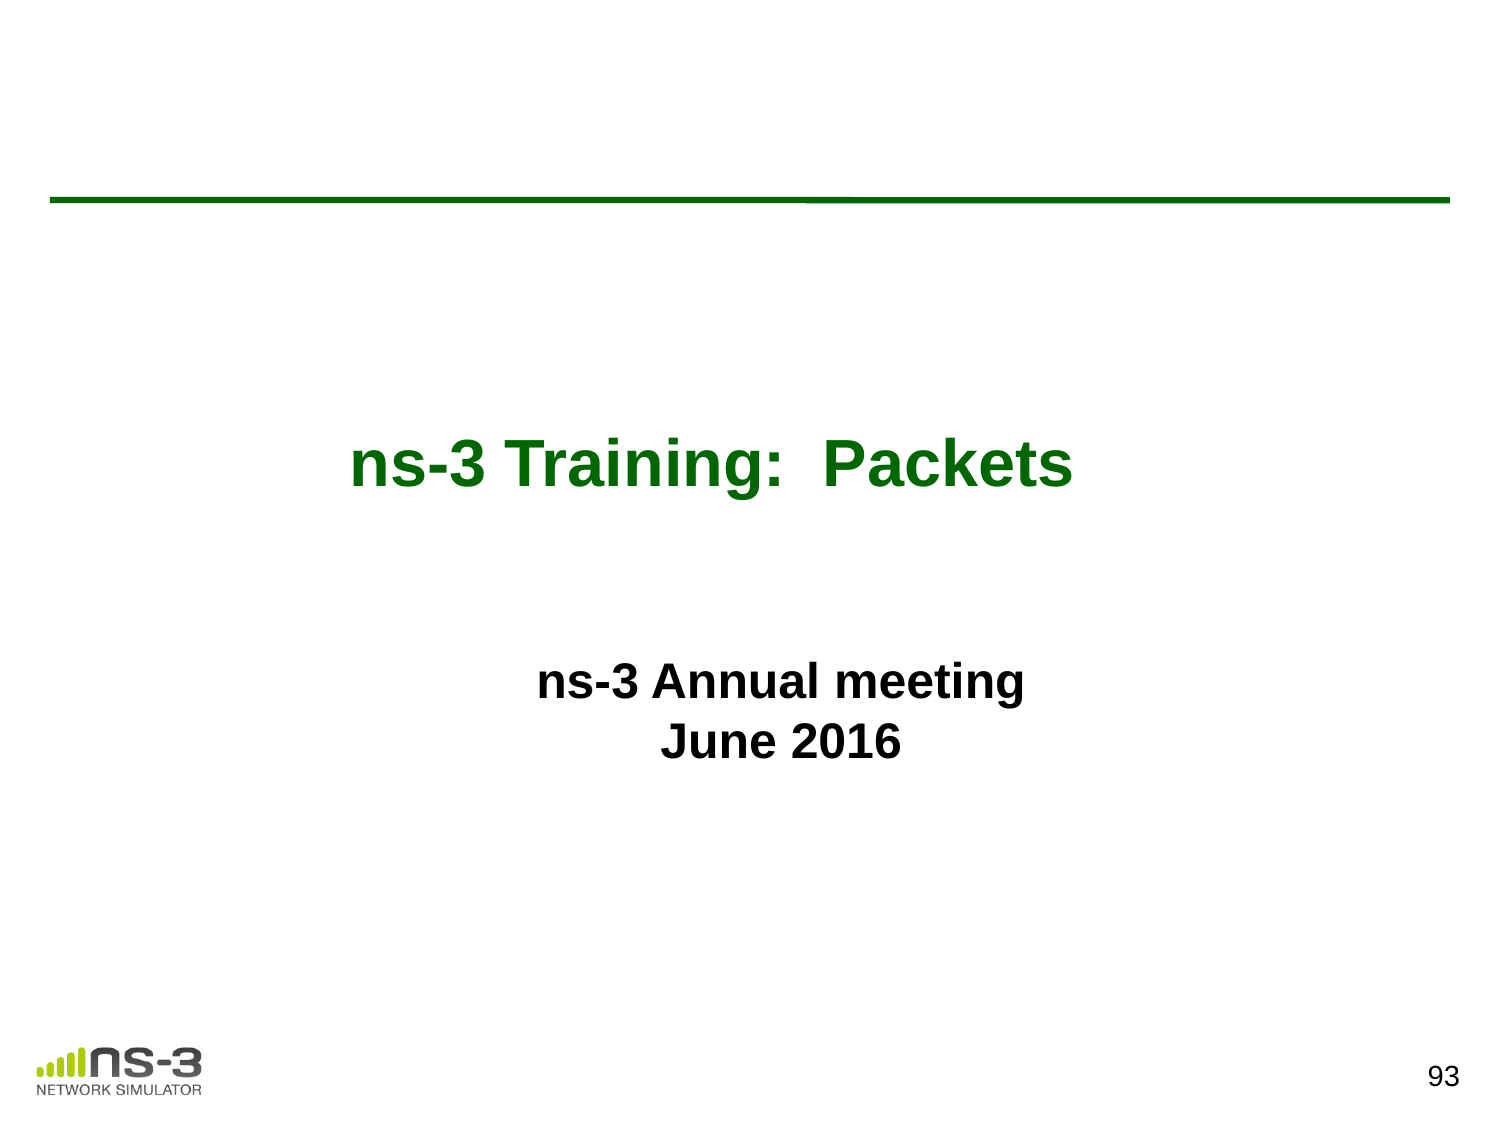

ns-3 Training:  Packets

ns-3 Annual meeting
June 2016
93